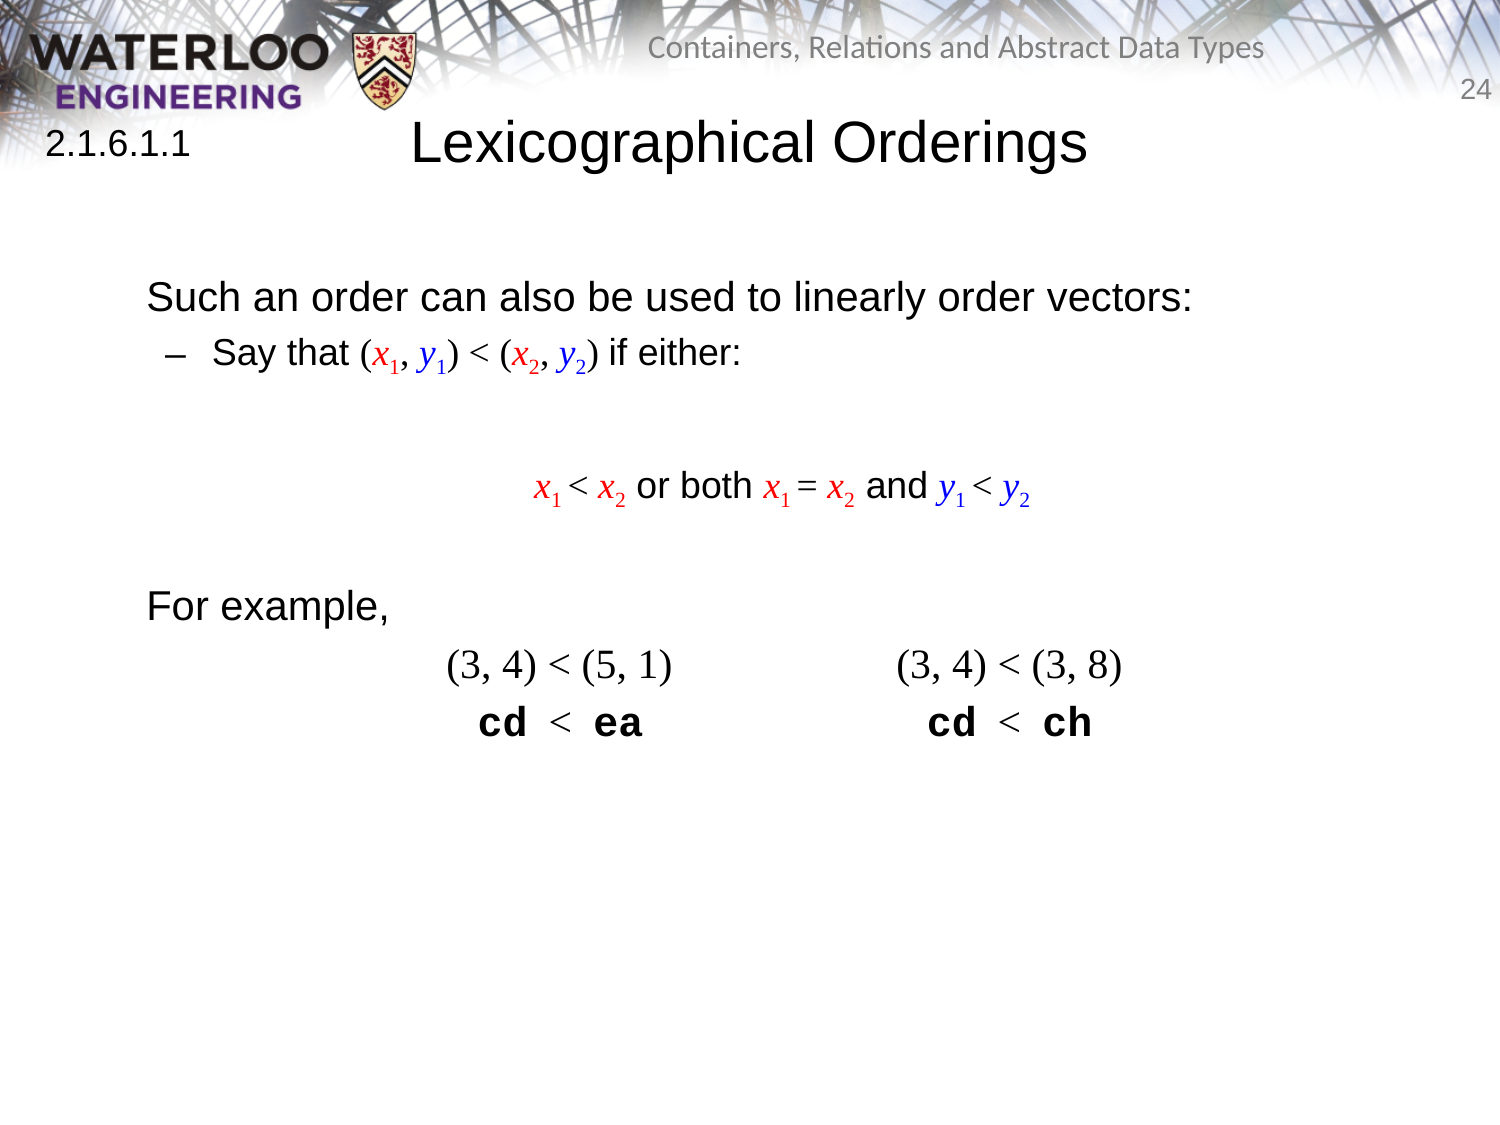

# Lexicographical Orderings
2.1.6.1.1
	Such an order can also be used to linearly order vectors:
Say that (x1, y1) < (x2, y2) if either:

x1 < x2 or both x1 = x2 and y1 < y2

	For example,
			(3, 4) < (5, 1)		(3, 4) < (3, 8)
     		       	   cd  <  ea                           cd  <  ch